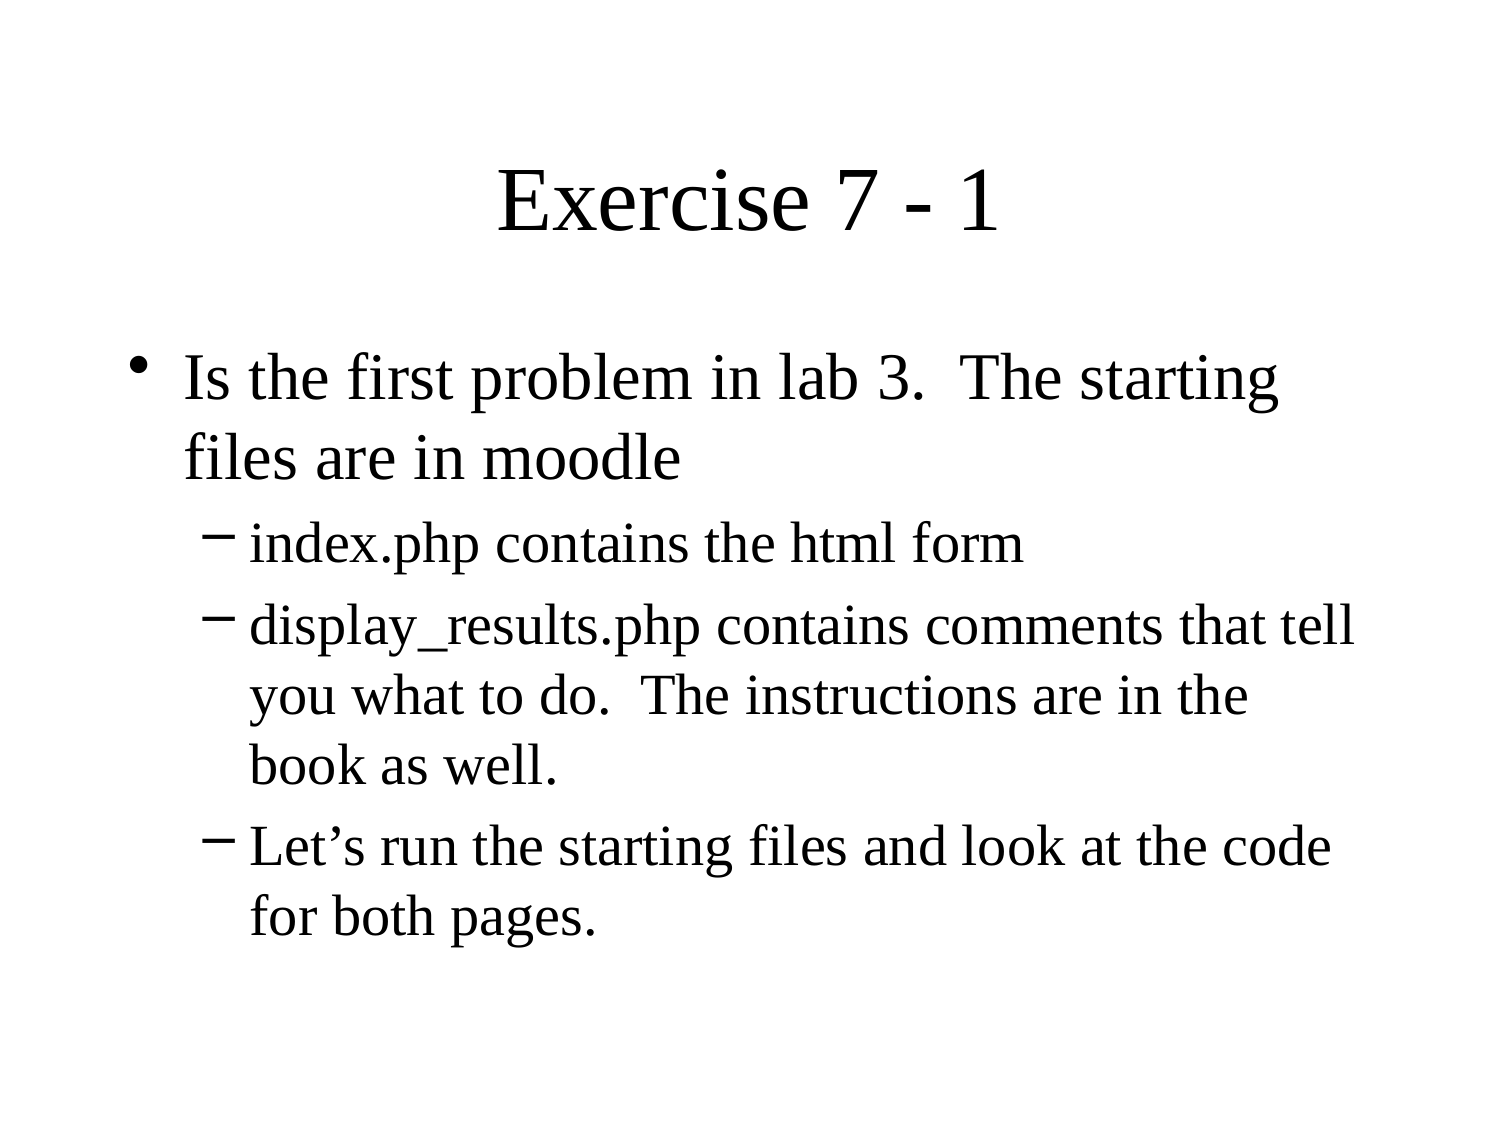

# Exercise 7 - 1
Is the first problem in lab 3.  The starting files are in moodle
index.php contains the html form
display_results.php contains comments that tell you what to do.  The instructions are in the book as well.
Let’s run the starting files and look at the code for both pages.